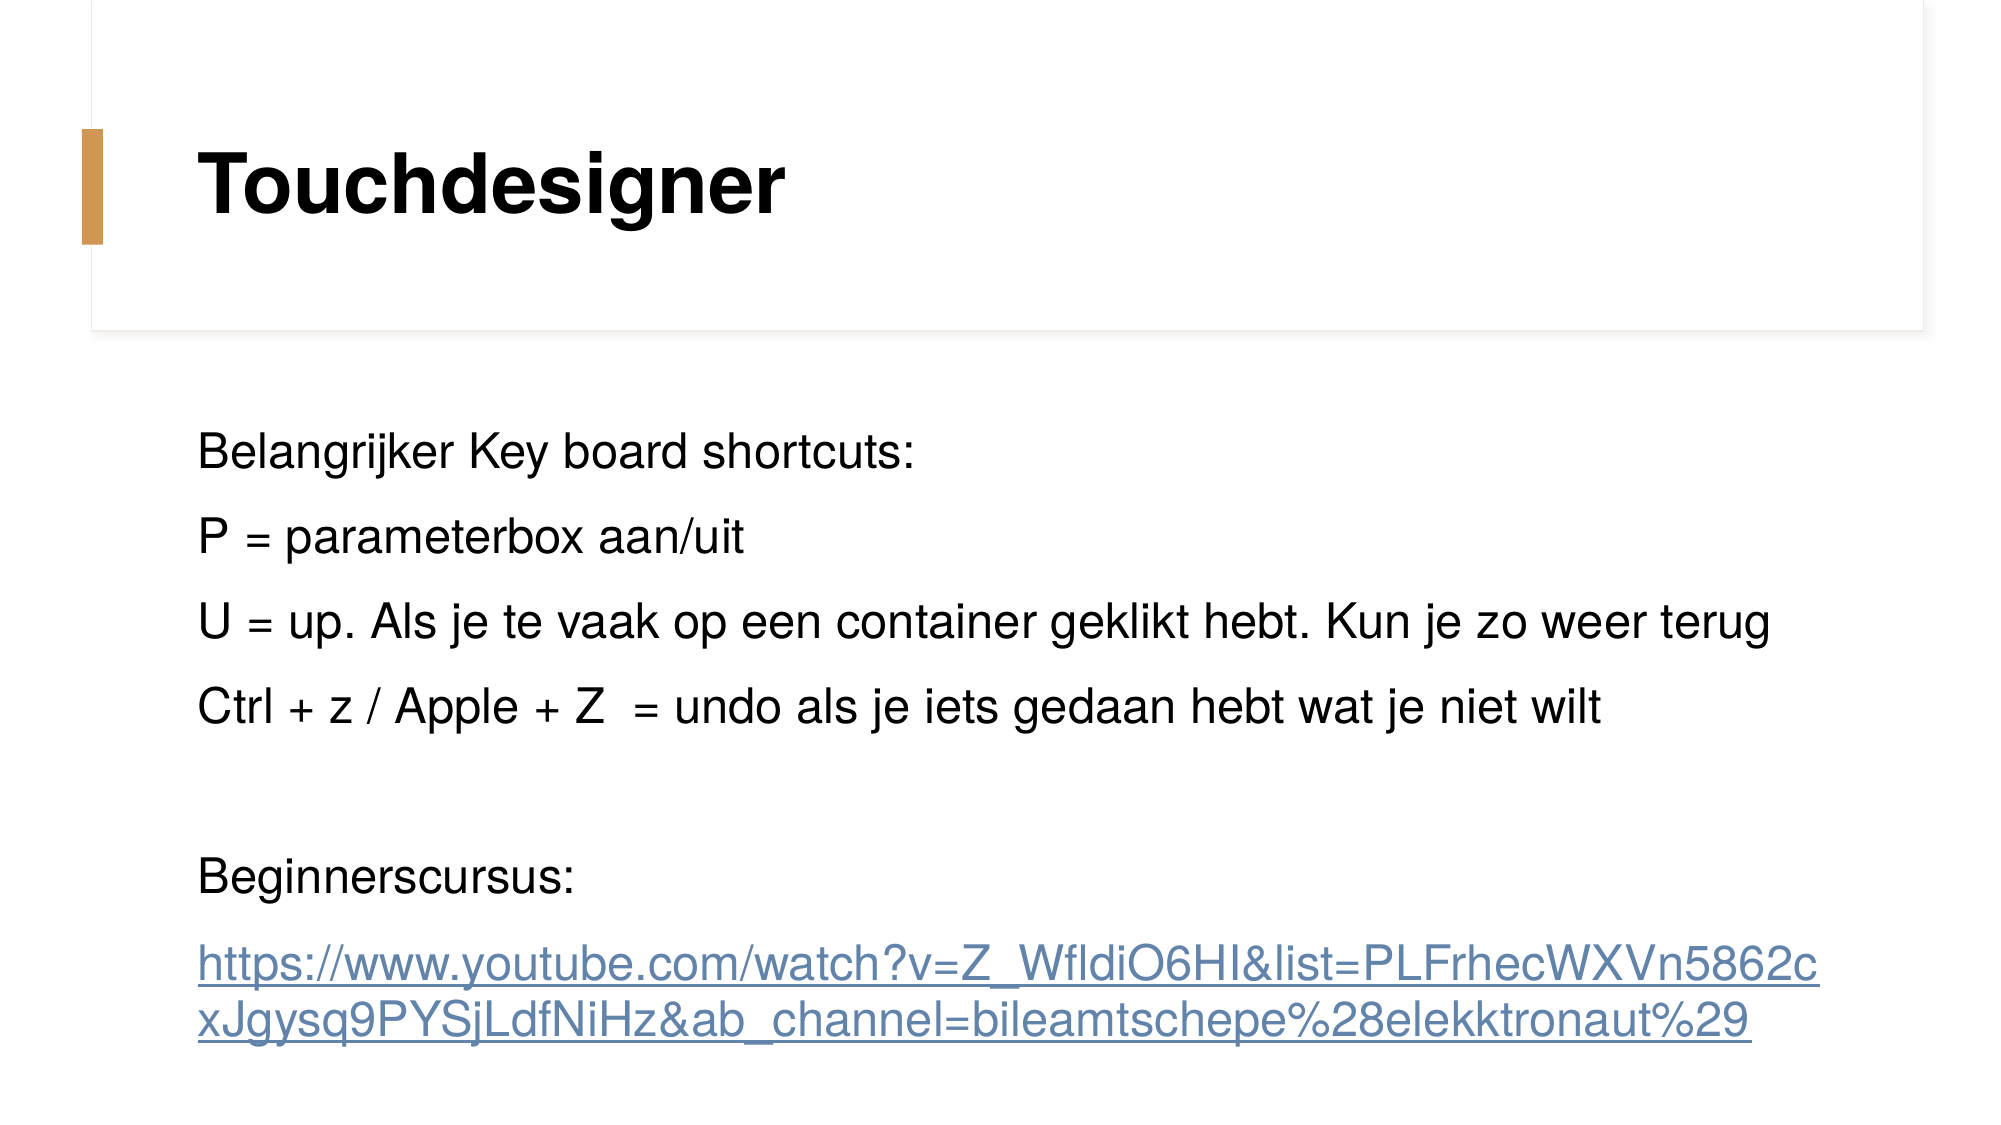

# Touchdesigner
Belangrijker Key board shortcuts:
P = parameterbox aan/uit
U = up. Als je te vaak op een container geklikt hebt. Kun je zo weer terug
Ctrl + z / Apple + Z  = undo als je iets gedaan hebt wat je niet wilt

Beginnerscursus:
https://www.youtube.com/watch?v=Z_WfldiO6HI&list=PLFrhecWXVn5862cxJgysq9PYSjLdfNiHz&ab_channel=bileamtschepe%28elekktronaut%29